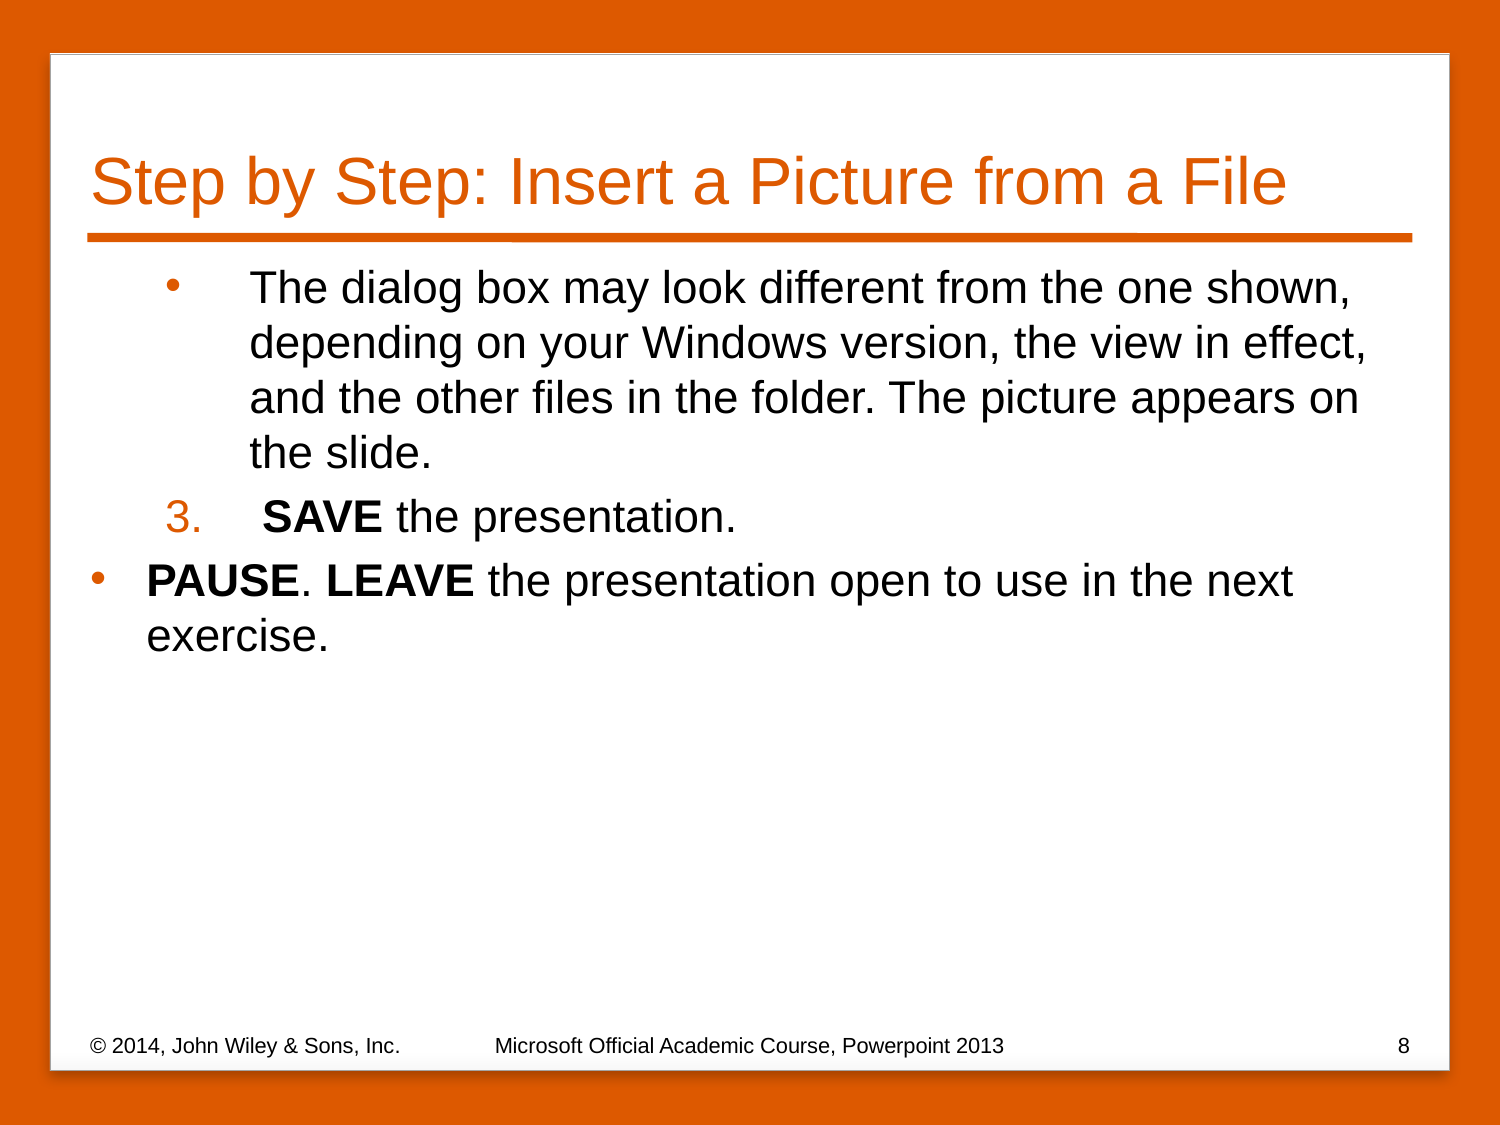

# Step by Step: Insert a Picture from a File
The dialog box may look different from the one shown, depending on your Windows version, the view in effect, and the other files in the folder. The picture appears on the slide.
 SAVE the presentation.
PAUSE. LEAVE the presentation open to use in the next exercise.

© 2014, John Wiley & Sons, Inc.
Microsoft Official Academic Course, Powerpoint 2013
8